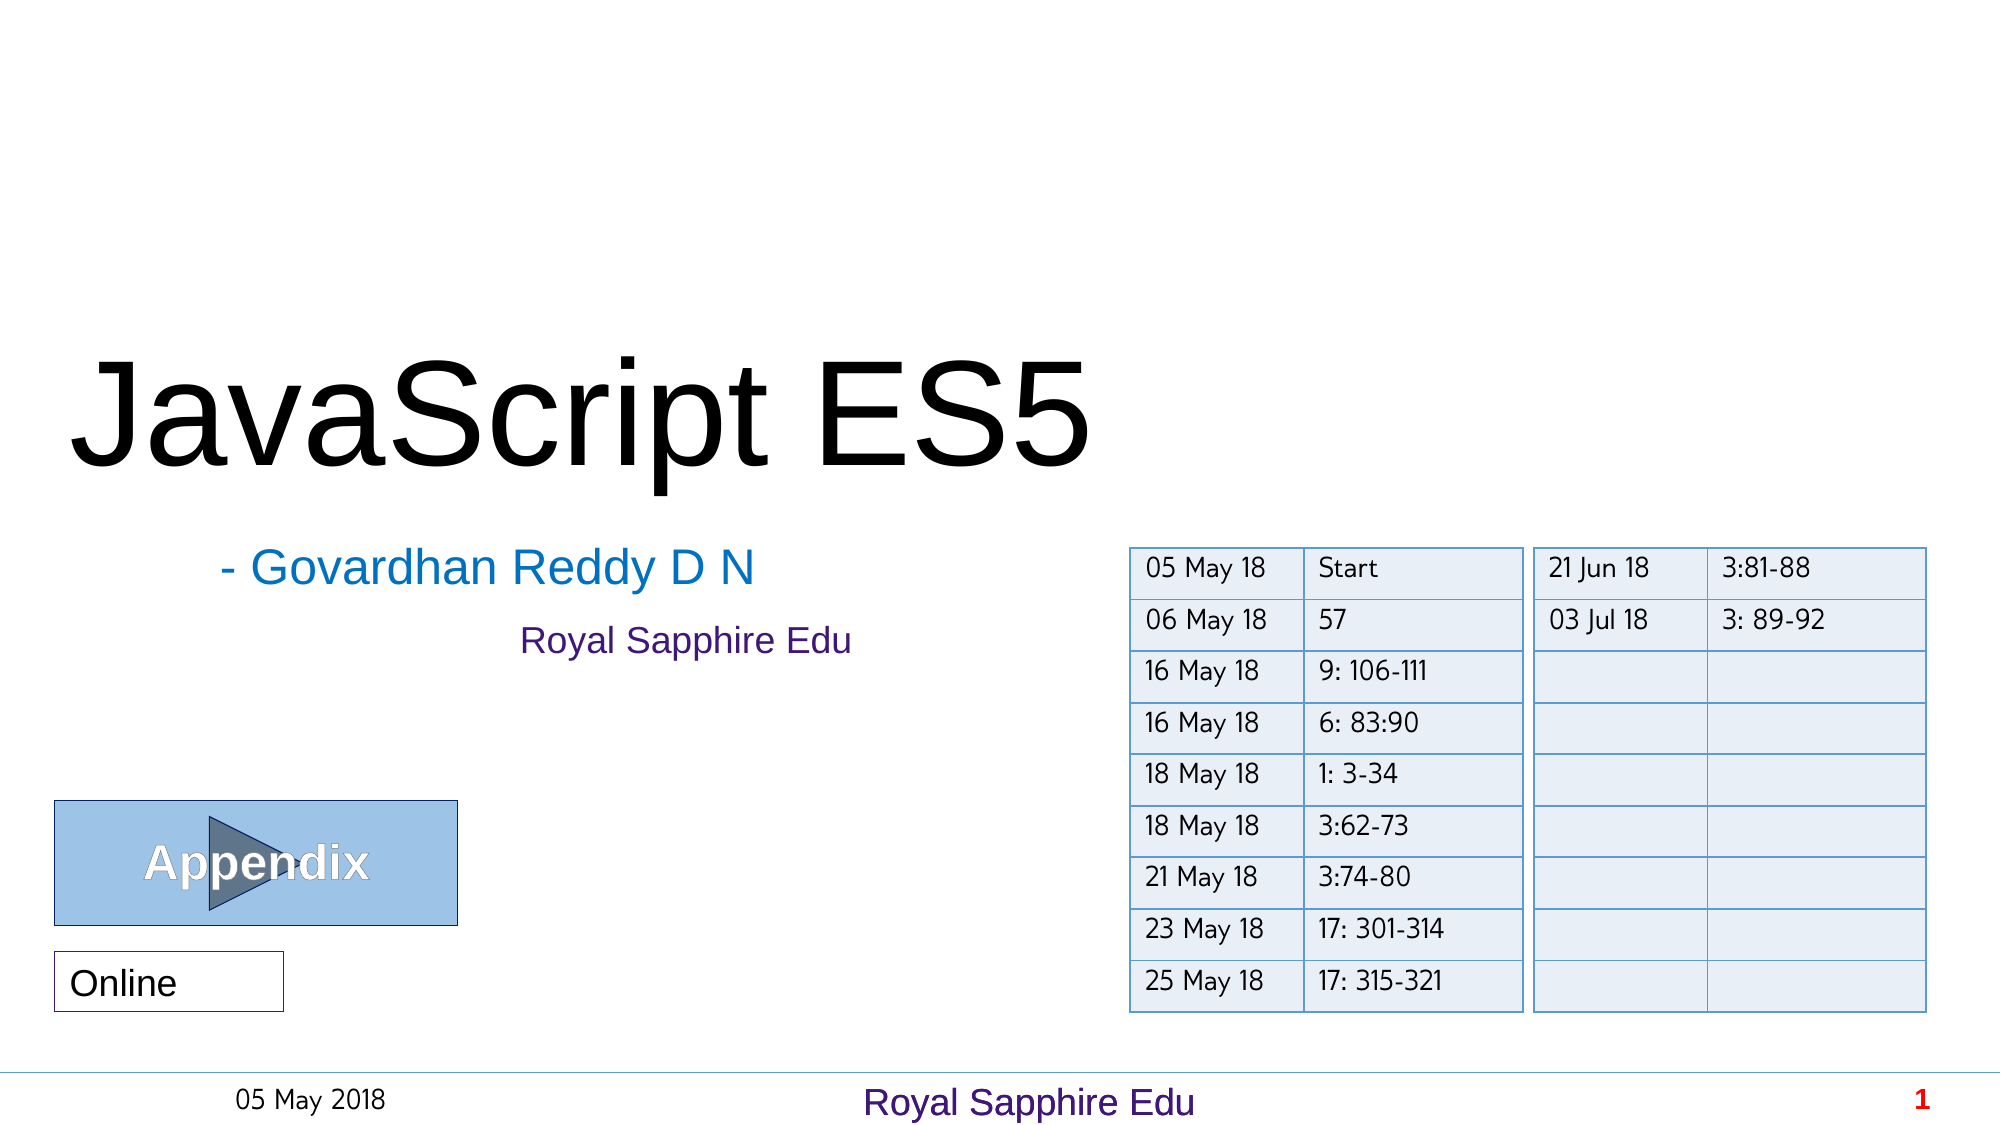

JavaScript ES5
| 21 Jun 18 | 3:81-88 |
| --- | --- |
| 03 Jul 18 | 3: 89-92 |
|  |  |
|  |  |
|  |  |
|  |  |
|  |  |
|  |  |
|  |  |
| 05 May 18 | Start |
| --- | --- |
| 06 May 18 | 57 |
| 16 May 18 | 9: 106-111 |
| 16 May 18 | 6: 83:90 |
| 18 May 18 | 1: 3-34 |
| 18 May 18 | 3:62-73 |
| 21 May 18 | 3:74-80 |
| 23 May 18 | 17: 301-314 |
| 25 May 18 | 17: 315-321 |
Appendix
Online
05 May 2018
1